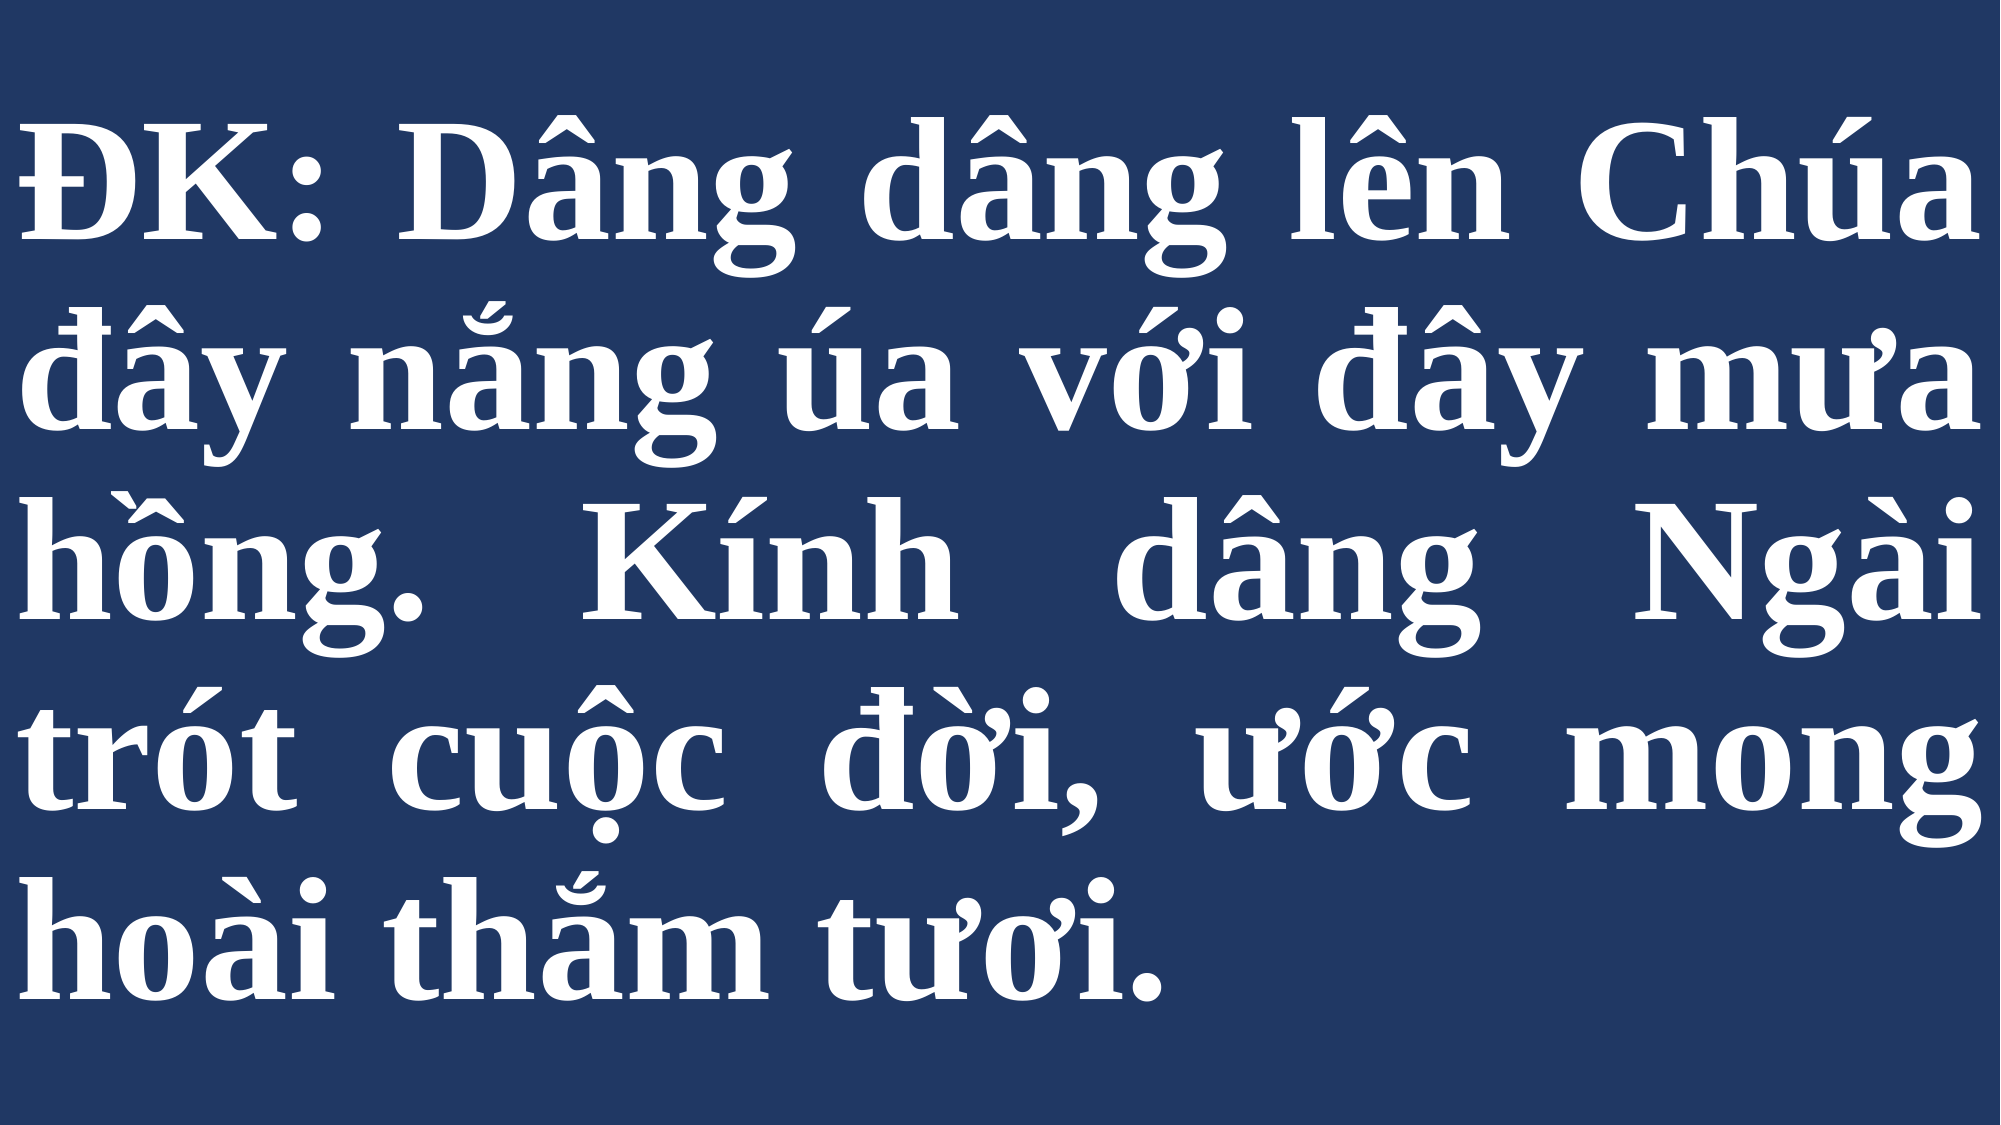

# ĐK: Dâng dâng lên Chúa đây nắng úa với đây mưa hồng. Kính dâng Ngài trót cuộc đời, ước mong hoài thắm tươi.